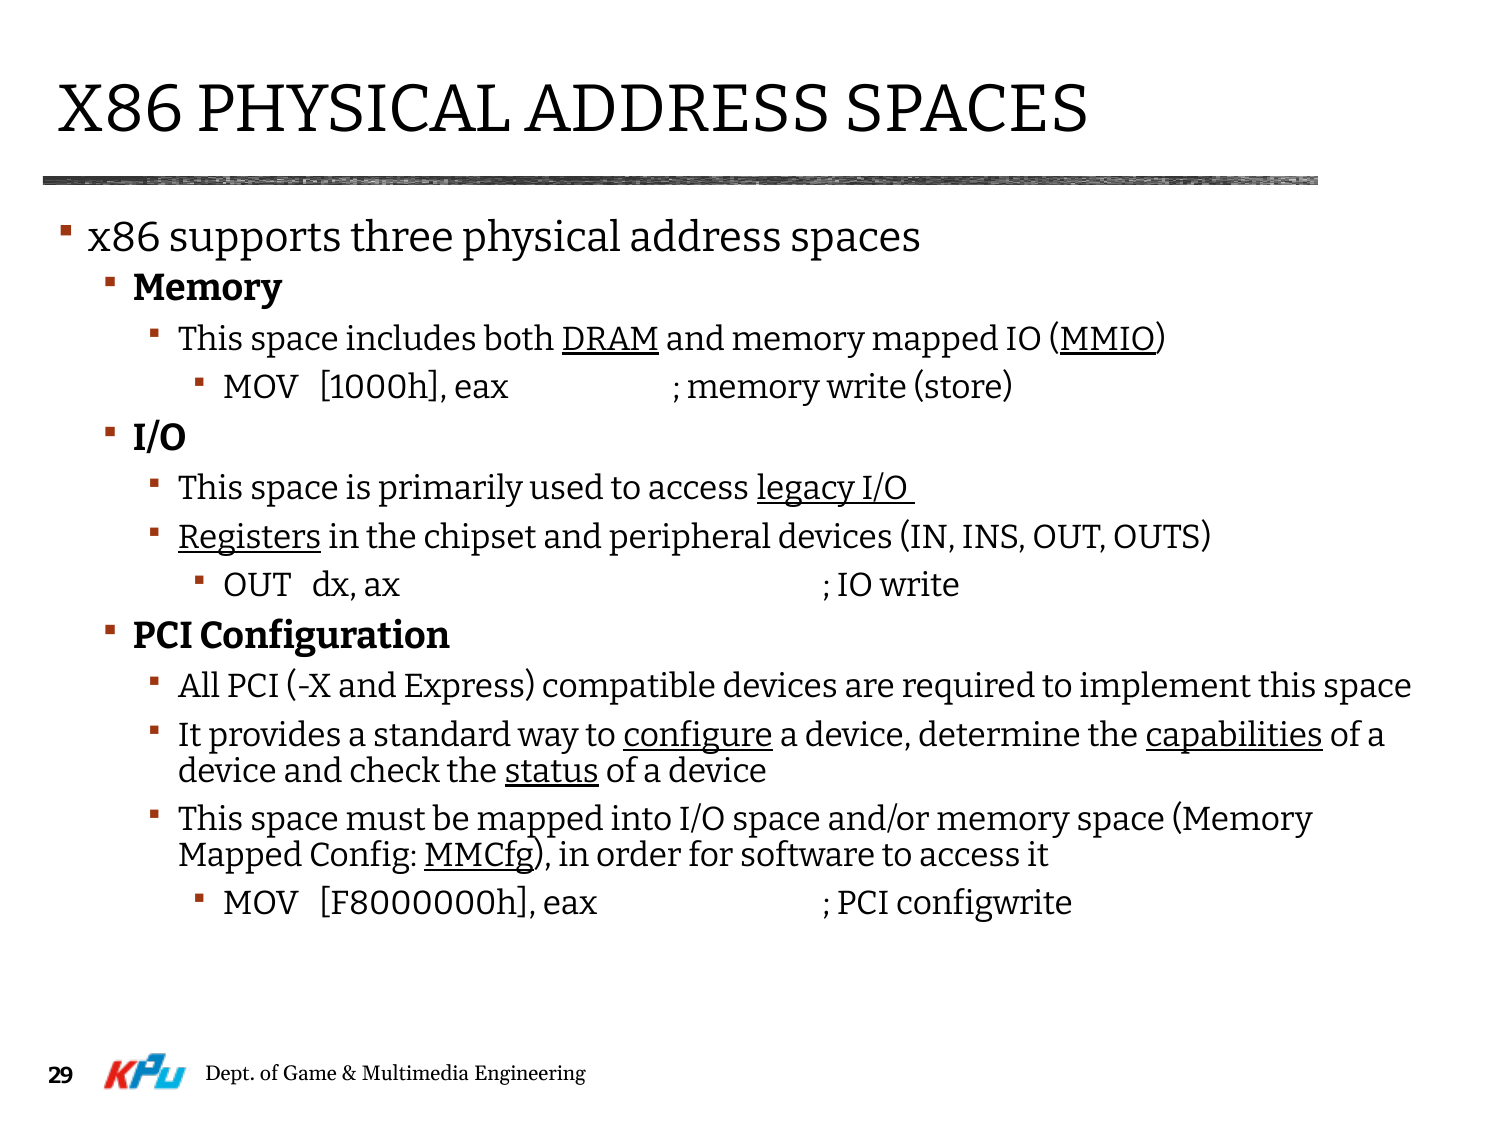

# x86 Physical Address Spaces
x86 supports three physical address spaces
Memory
This space includes both DRAM and memory mapped IO (MMIO)
MOV   [1000h], eax		; memory write (store)
I/O
This space is primarily used to access legacy I/O
Registers in the chipset and peripheral devices (IN, INS, OUT, OUTS)
OUT   dx, ax			; IO write
PCI Configuration
All PCI (-X and Express) compatible devices are required to implement this space
It provides a standard way to configure a device, determine the capabilities of a device and check the status of a device
This space must be mapped into I/O space and/or memory space (Memory Mapped Config: MMCfg), in order for software to access it
MOV   [F8000000h], eax		; PCI configwrite

Dept. of Game & Multimedia Engineering
29